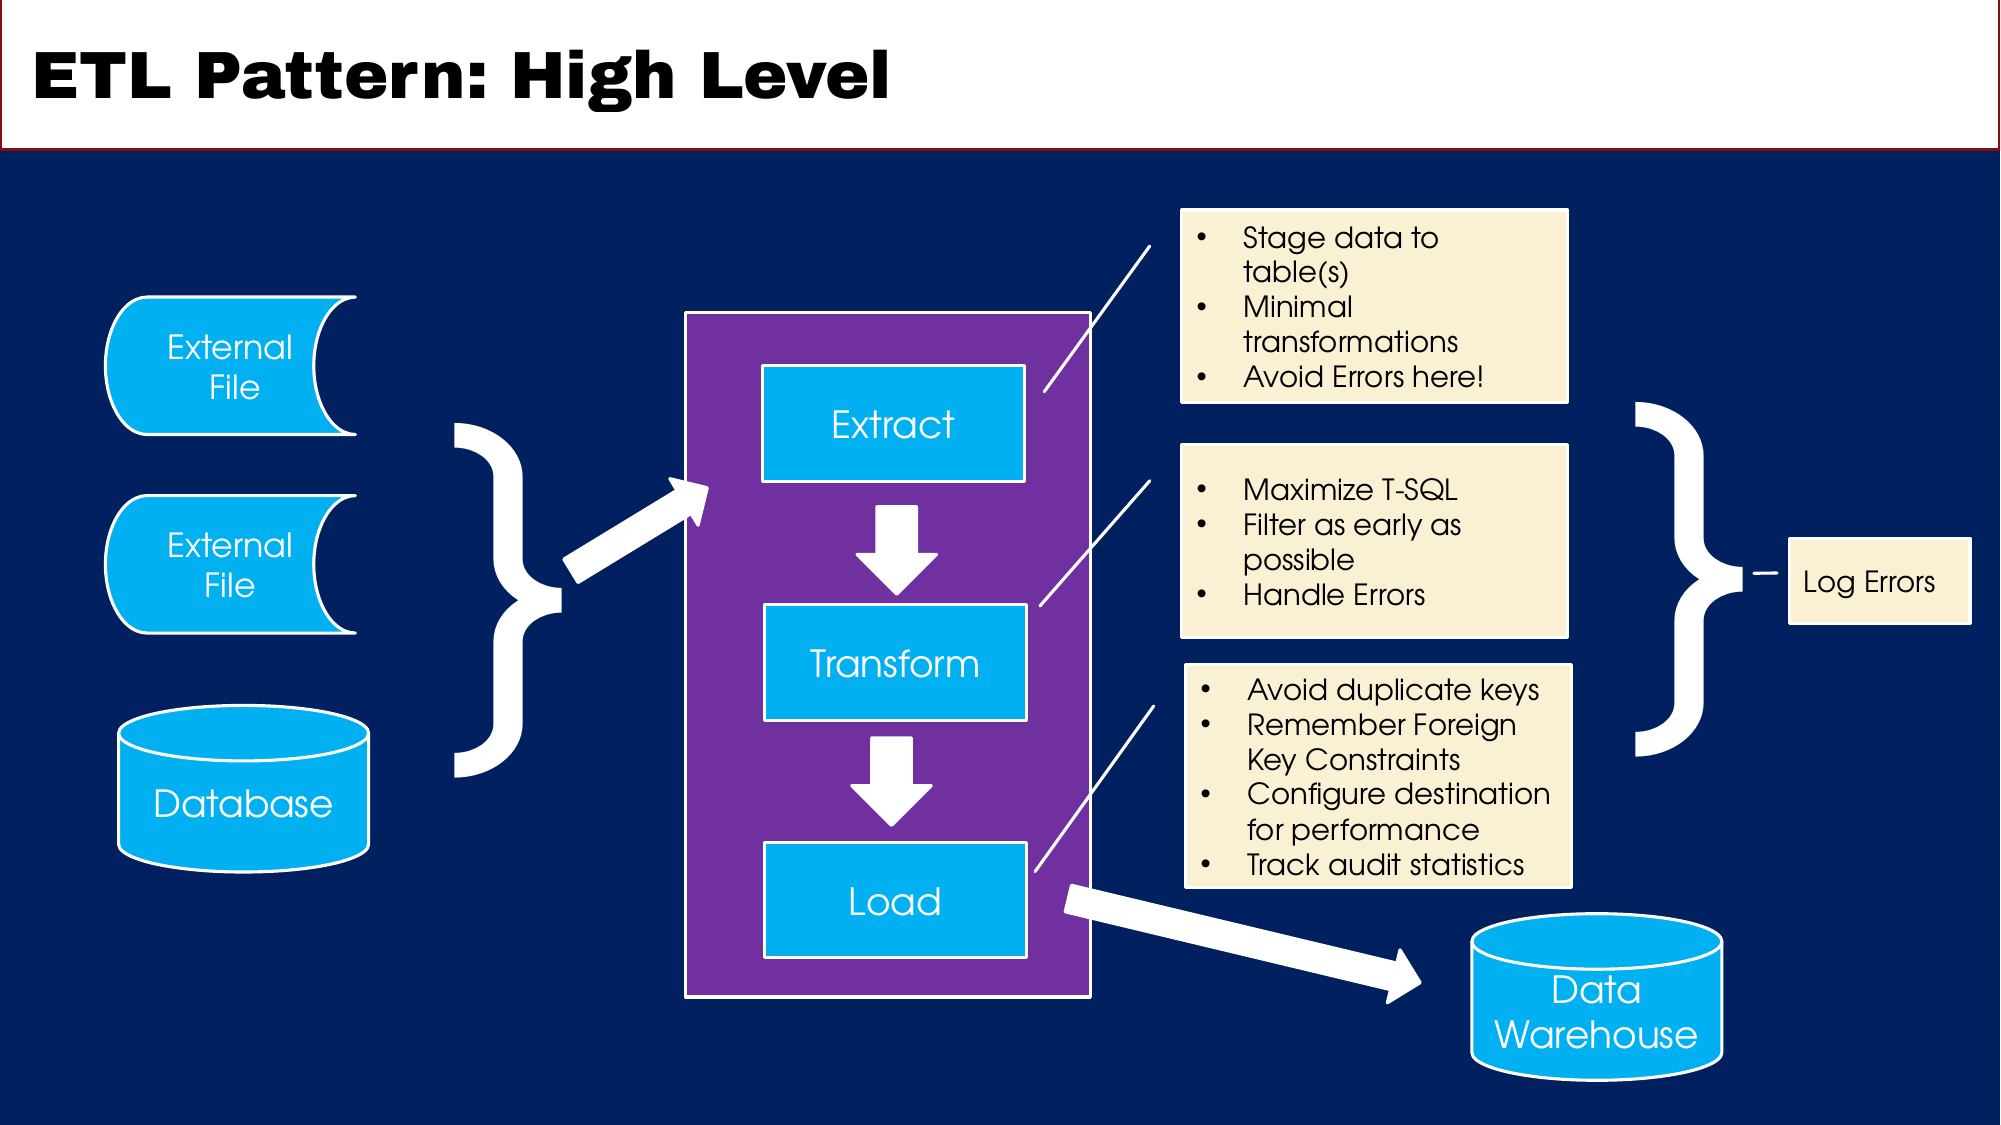

ETL Pattern: High Level
Stage data to table(s)
Minimal transformations
Avoid Errors here!
}
External
 File
}

Extract
Maximize T-SQL
Filter as early as possible
Handle Errors
External File

Log Errors
Transform
Avoid duplicate keys
Remember Foreign Key Constraints
Configure destination for performance
Track audit statistics
Database

Load

Data
Warehouse